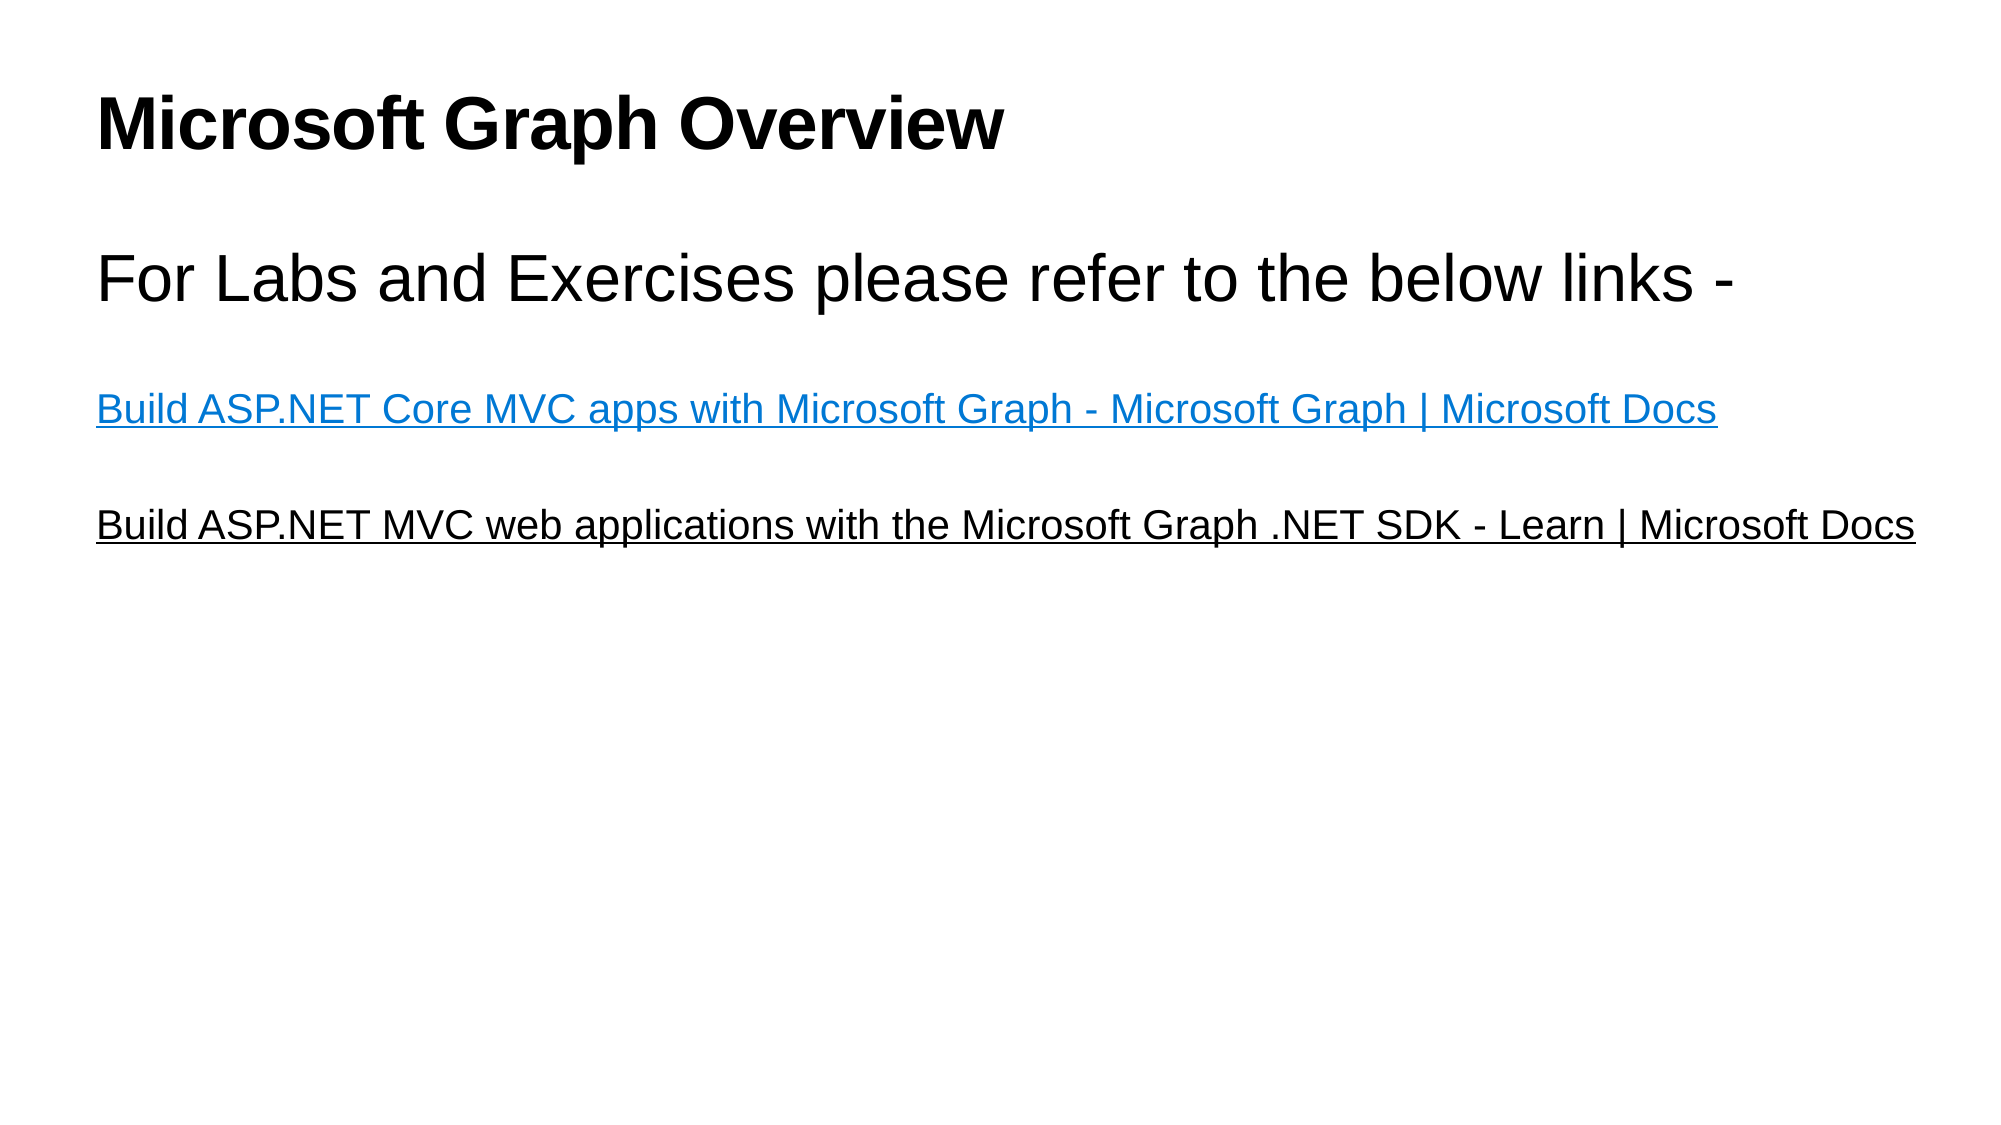

# Microsoft Graph Overview
For Labs and Exercises please refer to the below links -

Build ASP.NET Core MVC apps with Microsoft Graph - Microsoft Graph | Microsoft Docs

Build ASP.NET MVC web applications with the Microsoft Graph .NET SDK - Learn | Microsoft Docs